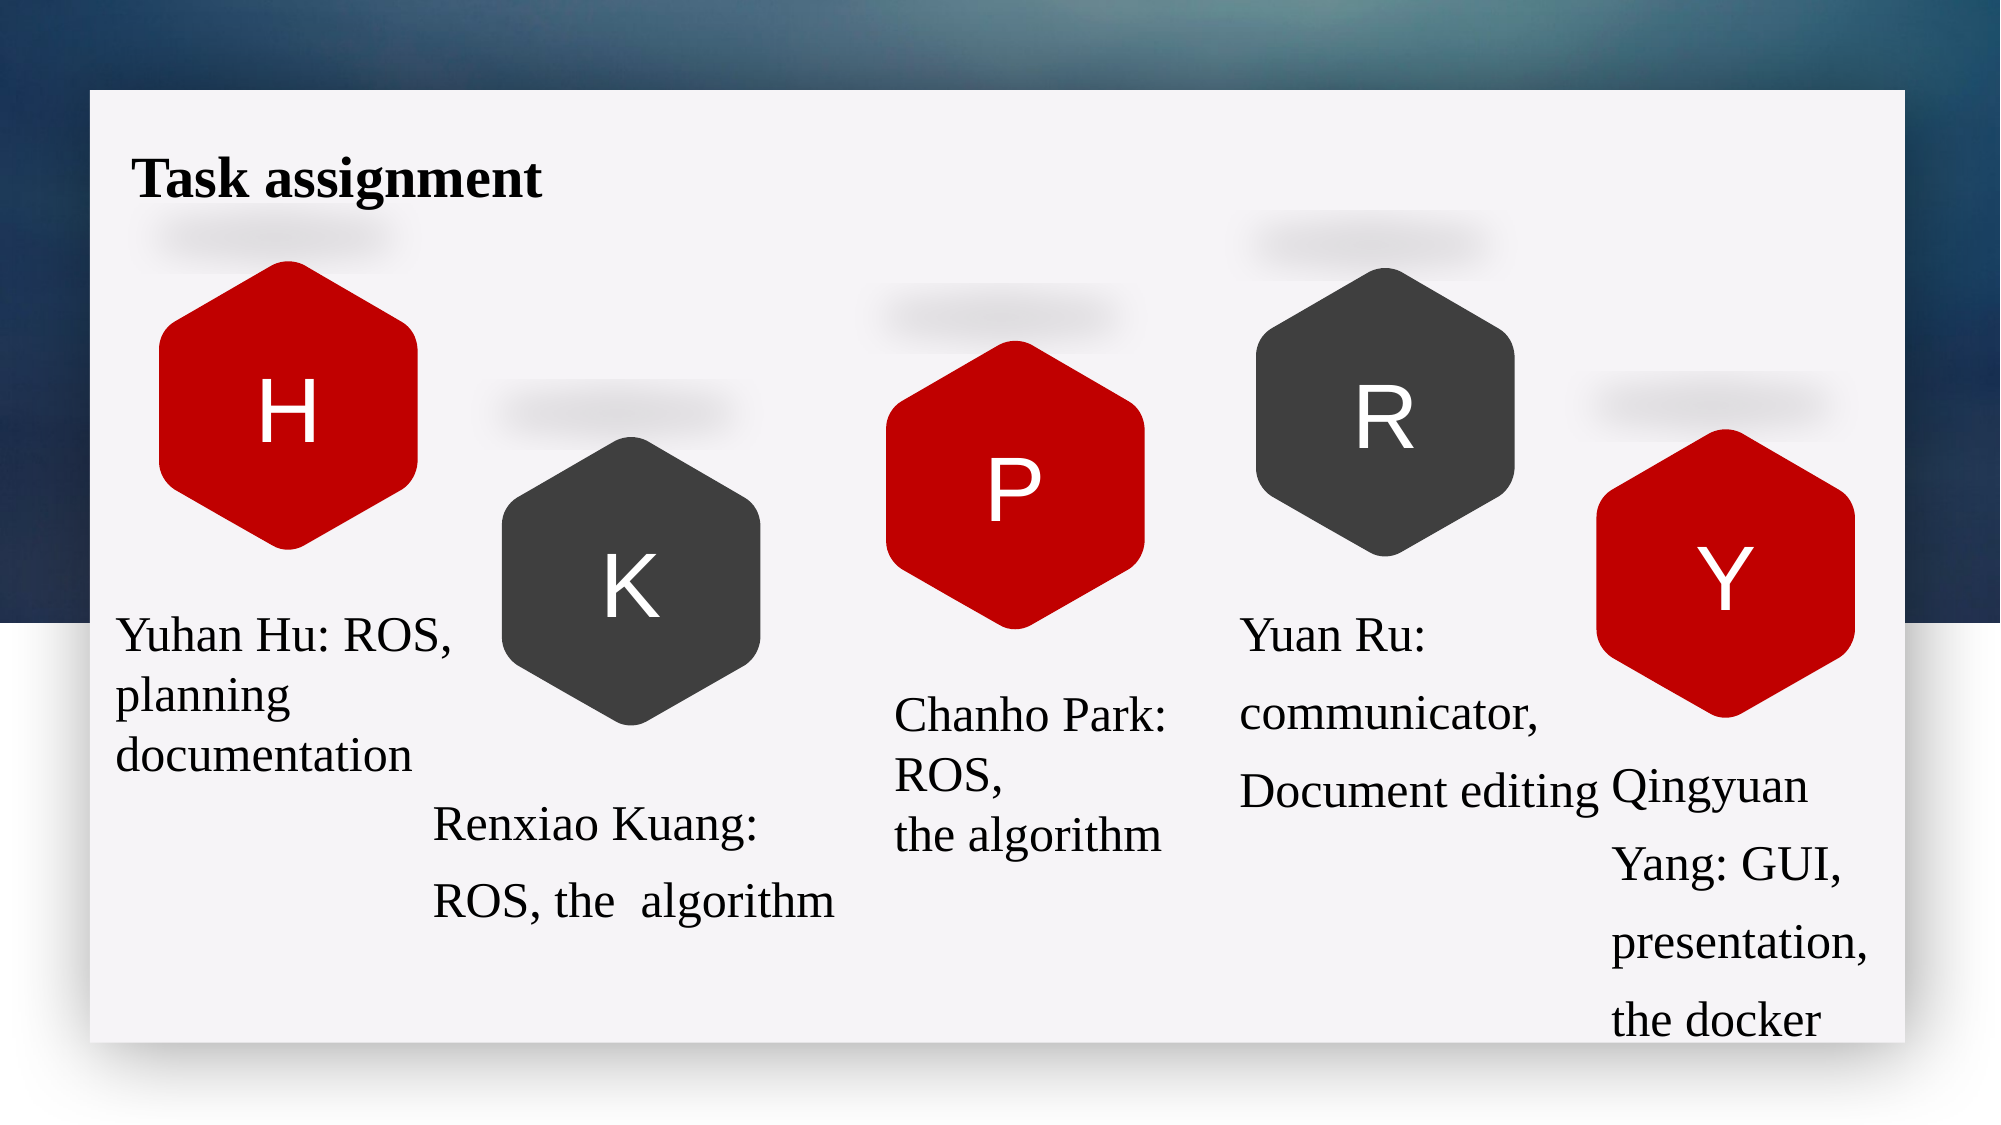

Task assignment
H
R
P
Y
K
Yuan Ru: communicator, Document editing

Yuhan Hu: ROS,
planning documentation

Chanho Park: ROS,
the algorithm

Qingyuan Yang: GUI, presentation, the docker

Renxiao Kuang: ROS, the  algorithm